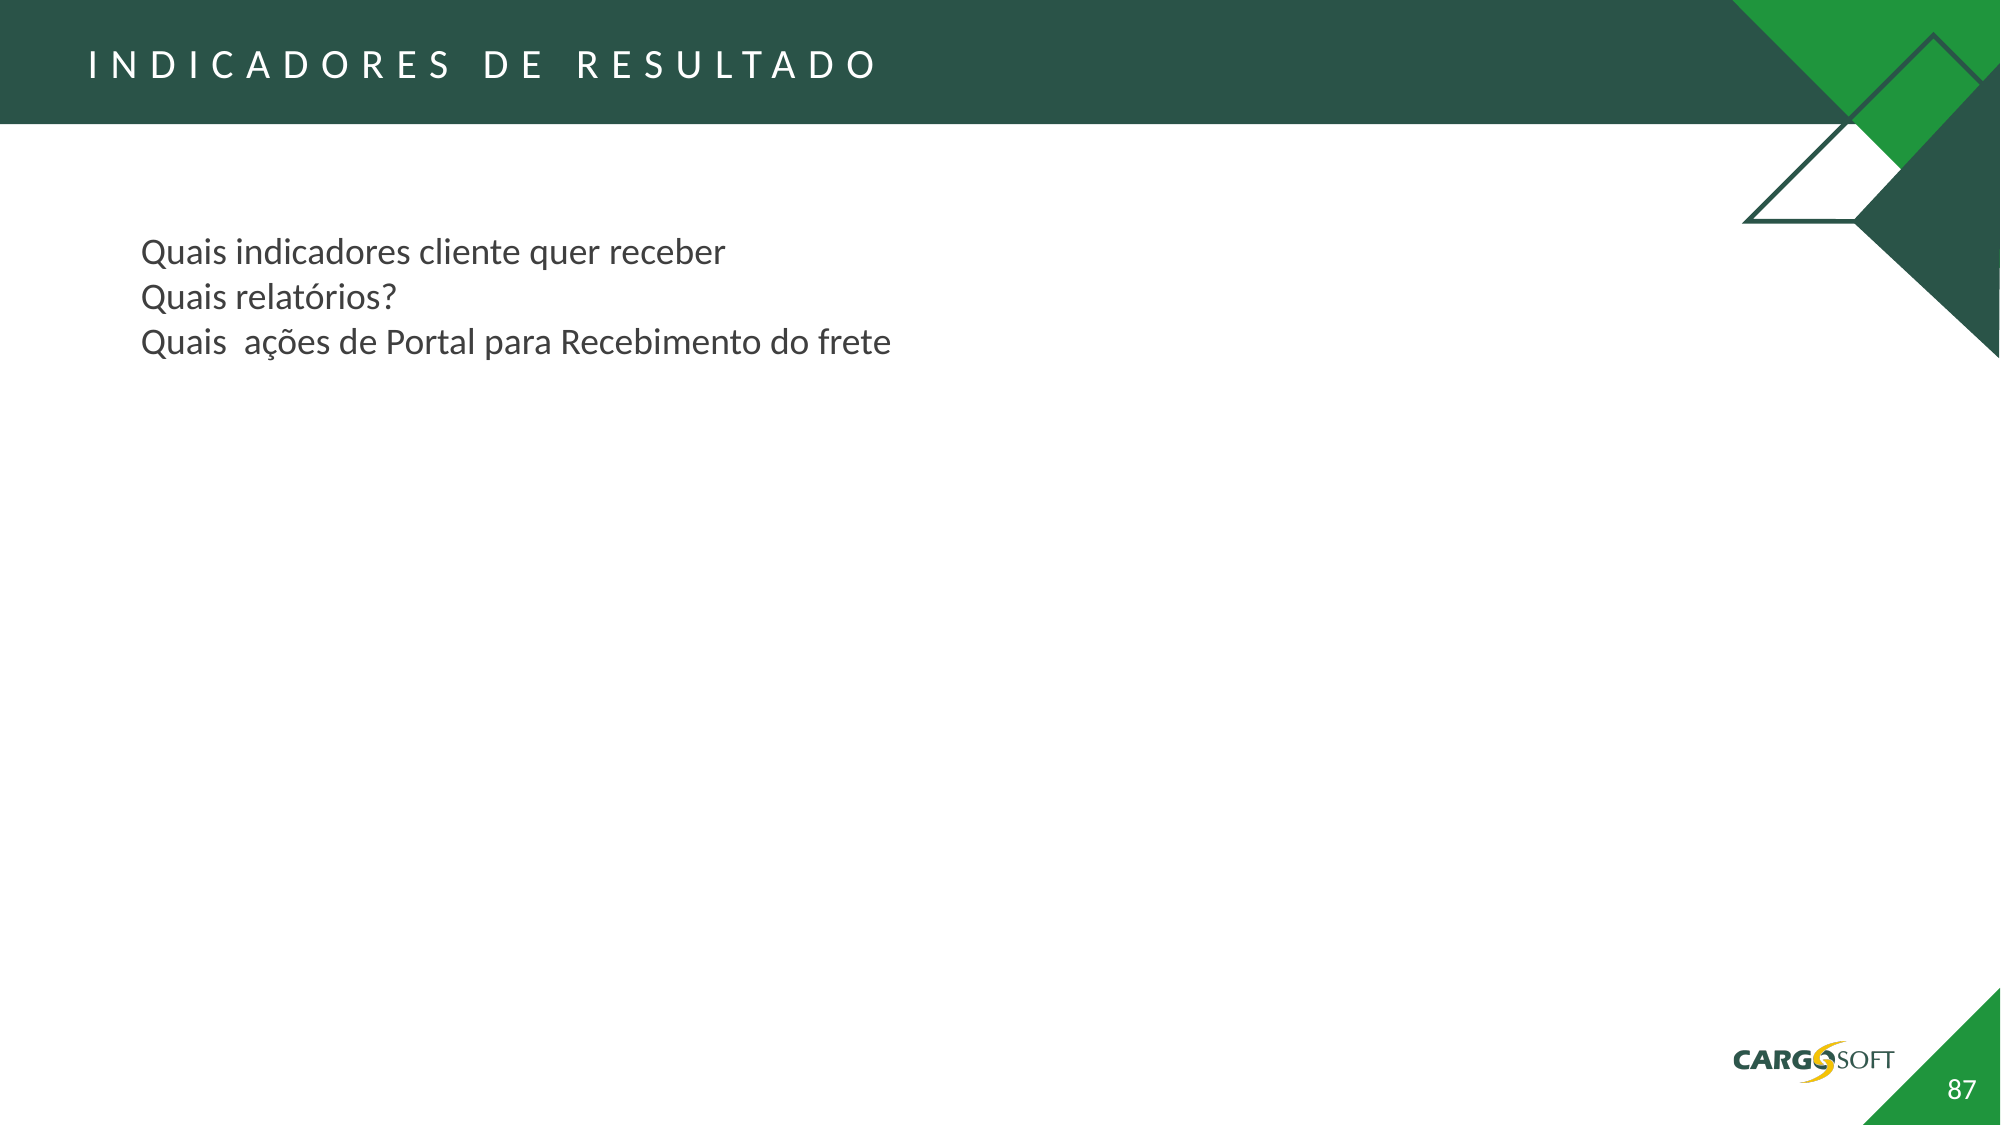

INDICADORES DE RESULTADO

Quais indicadores cliente quer receber
Quais relatórios?
Quais  ações de Portal para Recebimento do frete